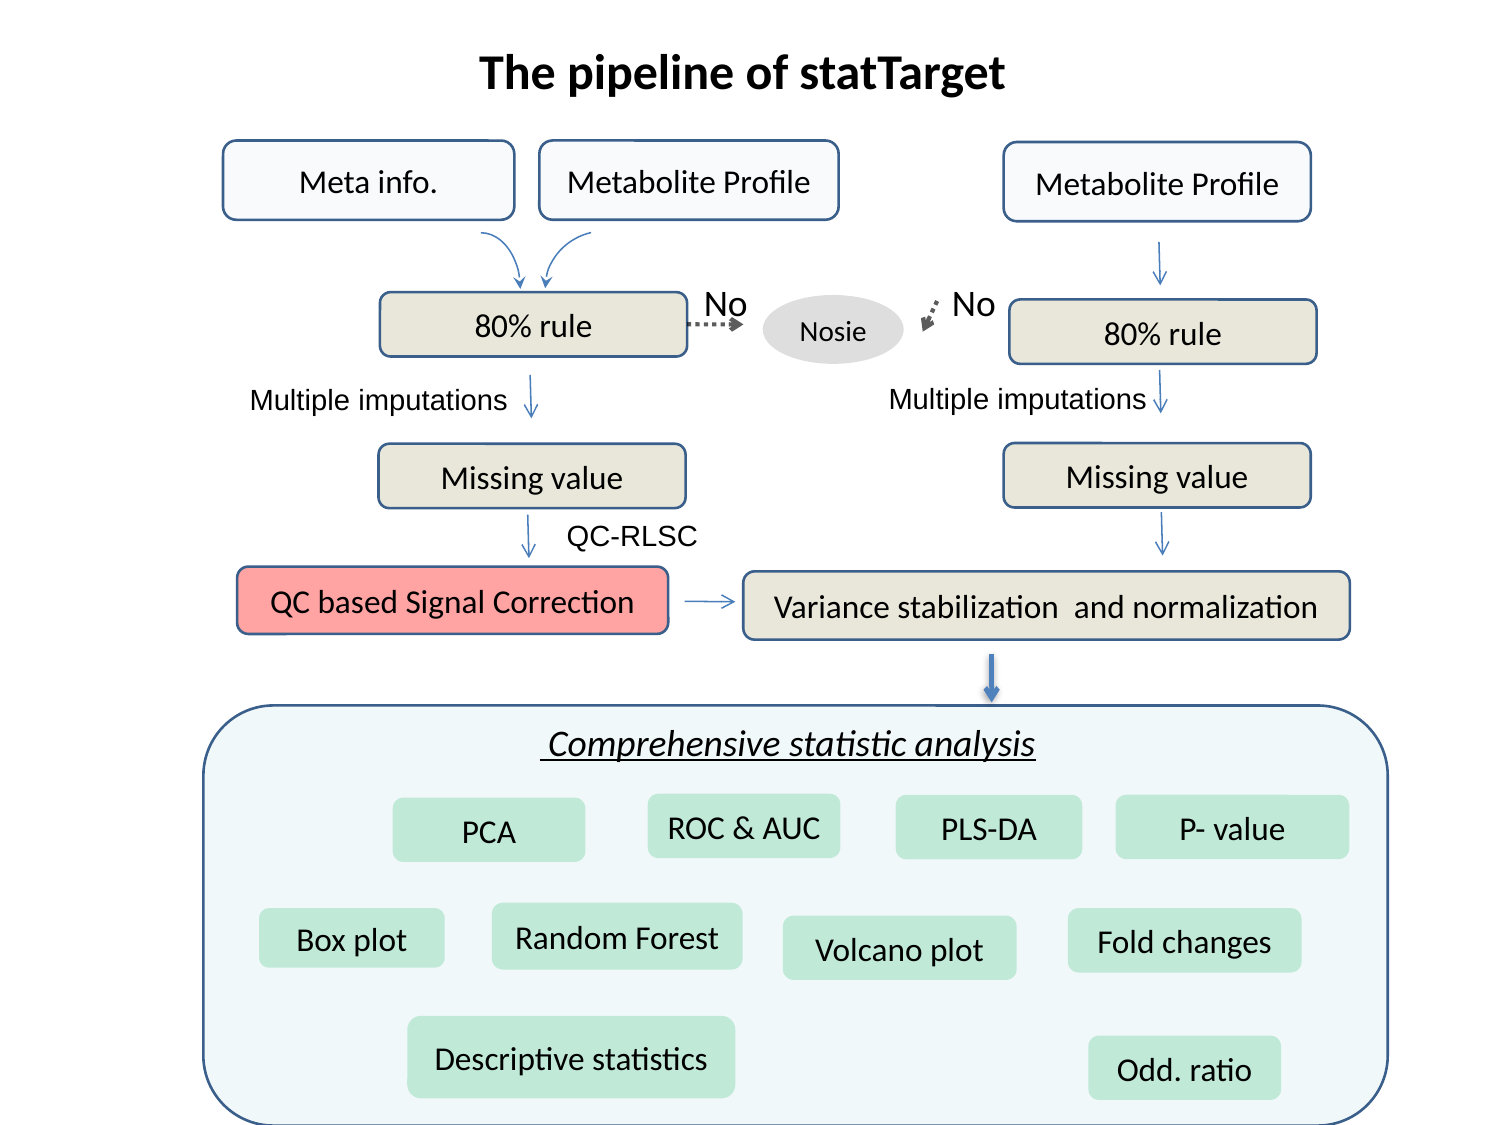

The pipeline of statTarget
Metabolite Profile
Meta info.
Metabolite Profile

No
No
80% rule
Nosie
80% rule
Multiple imputations
Multiple imputations
Missing value
Missing value
QC-RLSC
QC based Signal Correction
Variance stabilization  and normalization

 Comprehensive statistic analysis
ROC & AUC
PLS-DA
P- value
PCA
Random Forest
Box plot
Fold changes
Volcano plot
Descriptive statistics
Odd. ratio